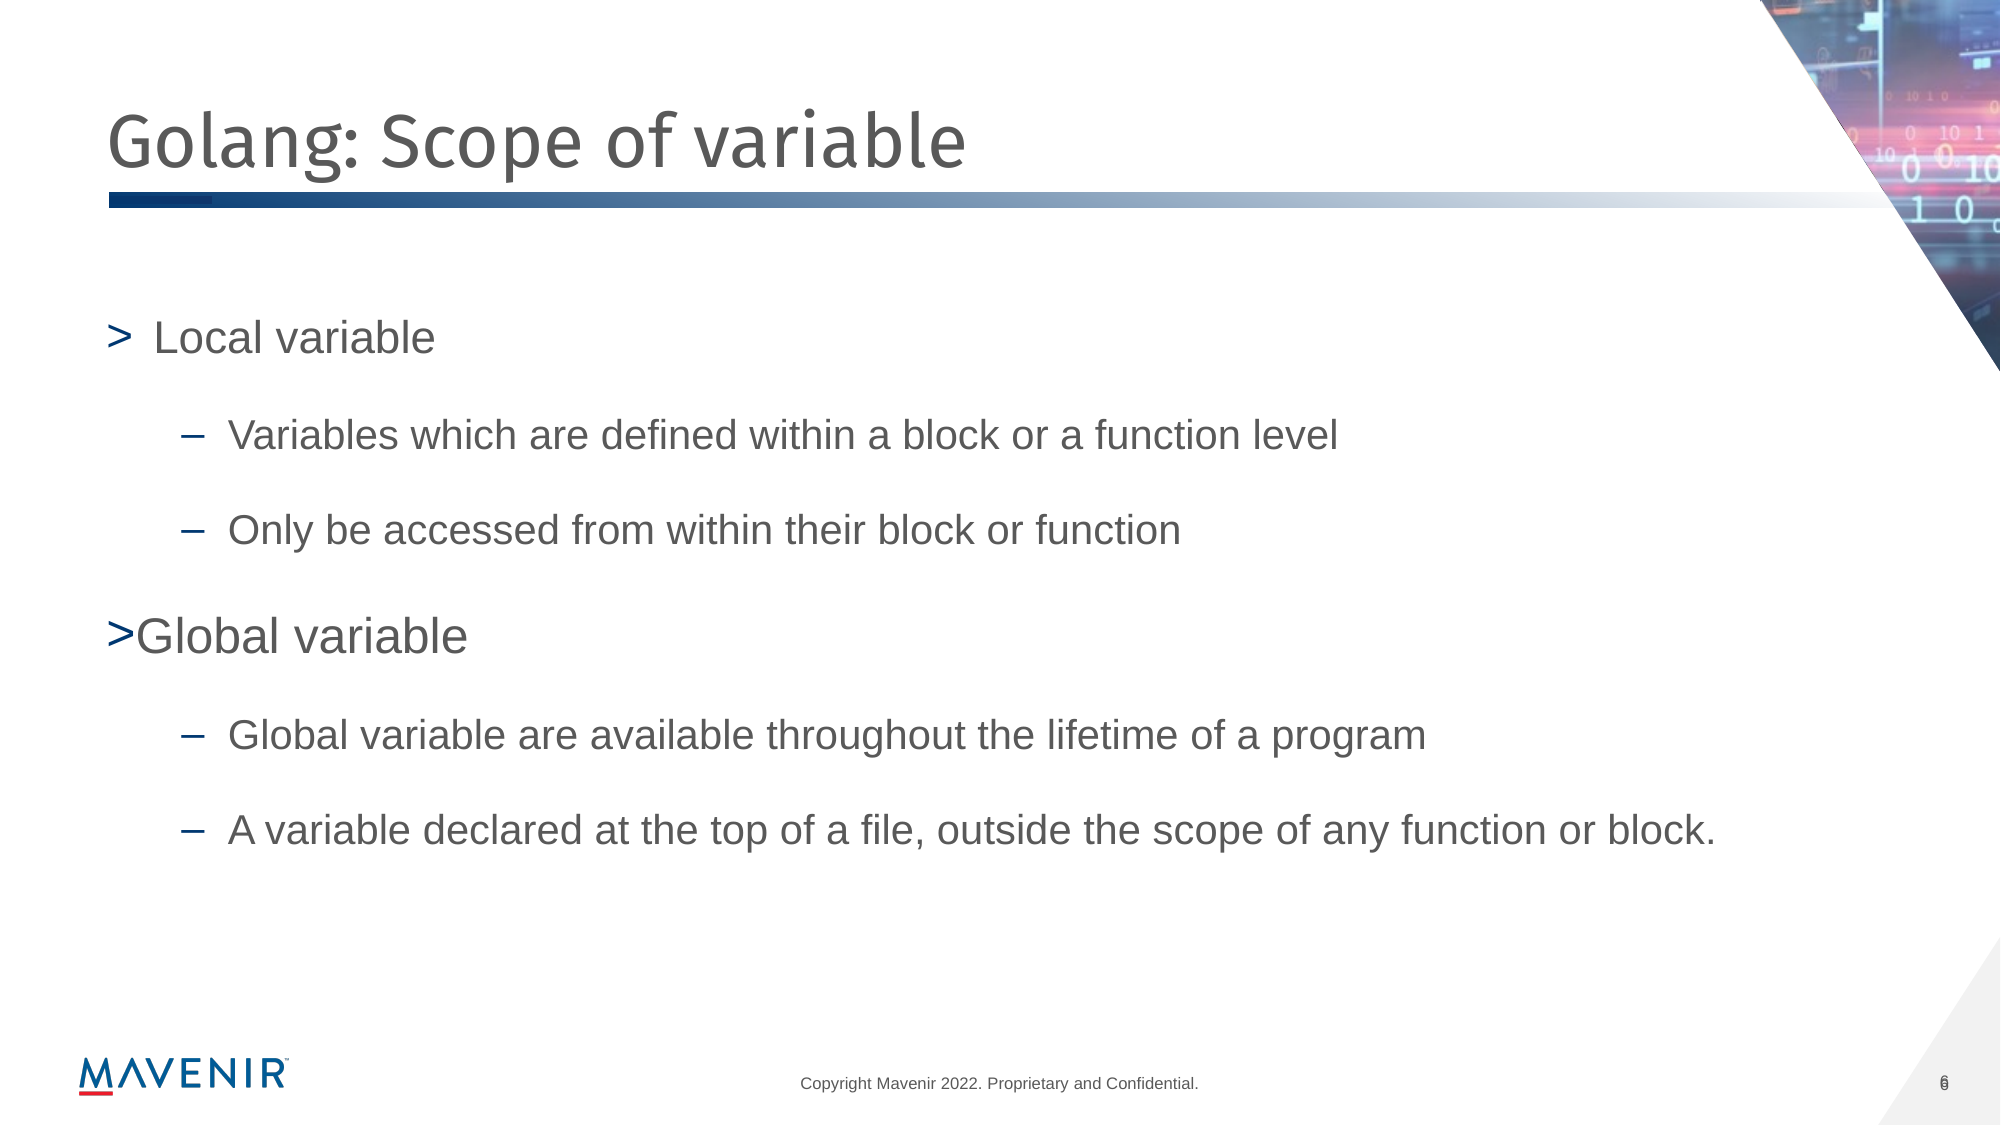

# Golang: Scope of variable

Local variable
Variables which are defined within a block or a function level
Only be accessed from within their block or function
Global variable
Global variable are available throughout the lifetime of a program
A variable declared at the top of a file, outside the scope of any function or block.

6